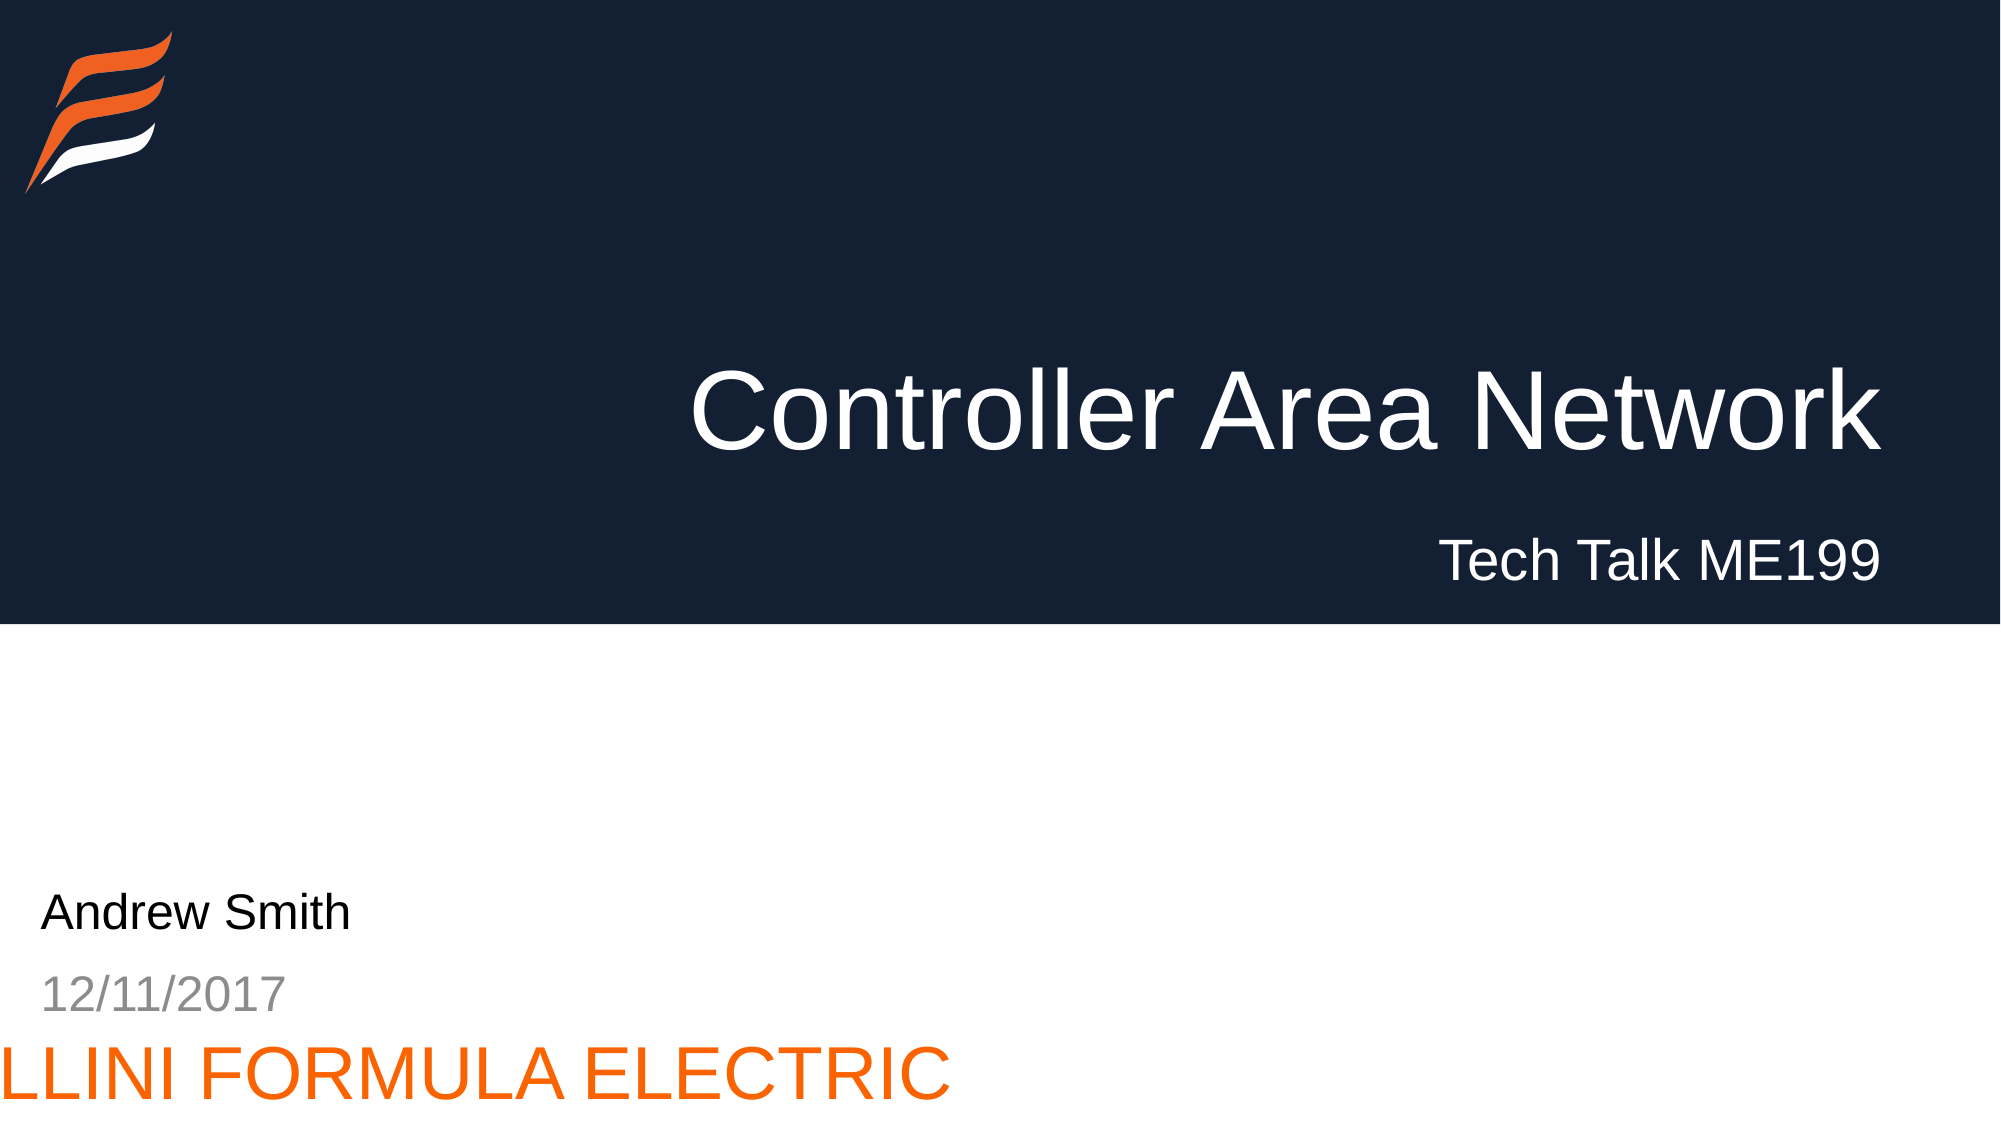

# Controller Area Network
Tech Talk ME199
Andrew Smith
12/11/2017